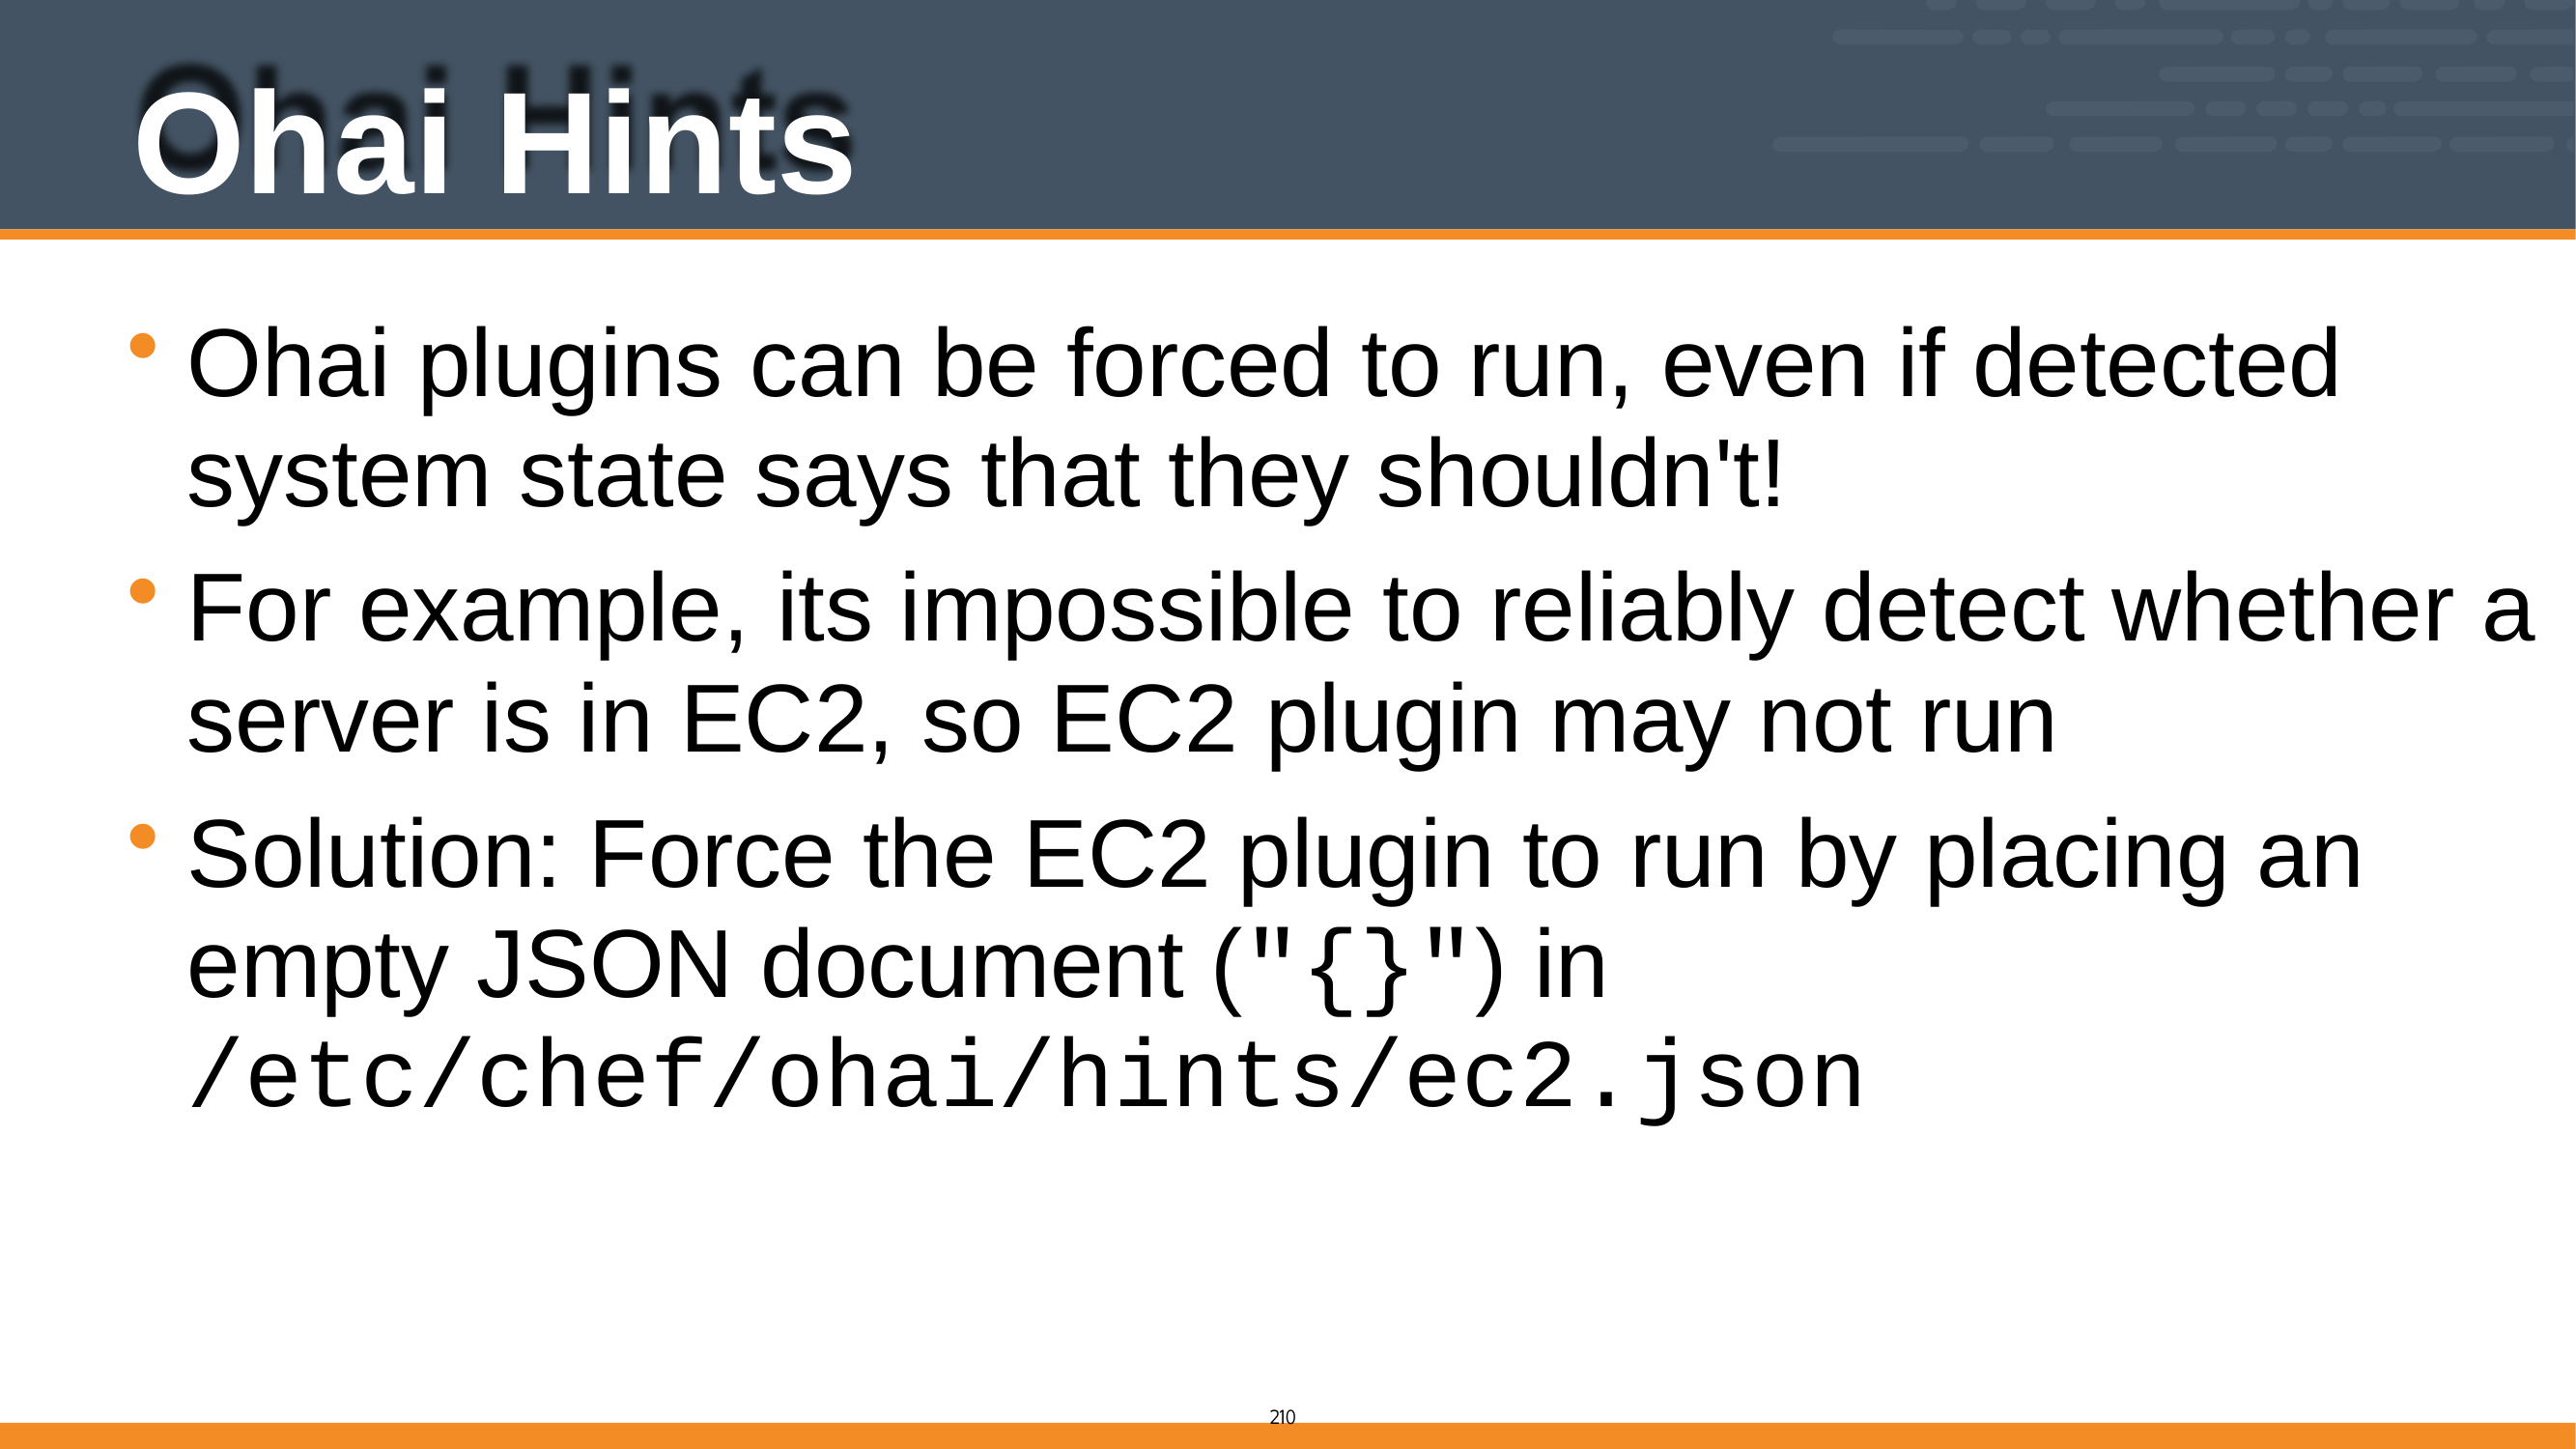

# Ohai Hints

Ohai plugins can be forced to run, even if detected system state says that they shouldn't!
For example, its impossible to reliably detect whether a server is in EC2, so EC2 plugin may not run
Solution: Force the EC2 plugin to run by placing an empty JSON document ("{}") in
/etc/chef/ohai/hints/ec2.json
210